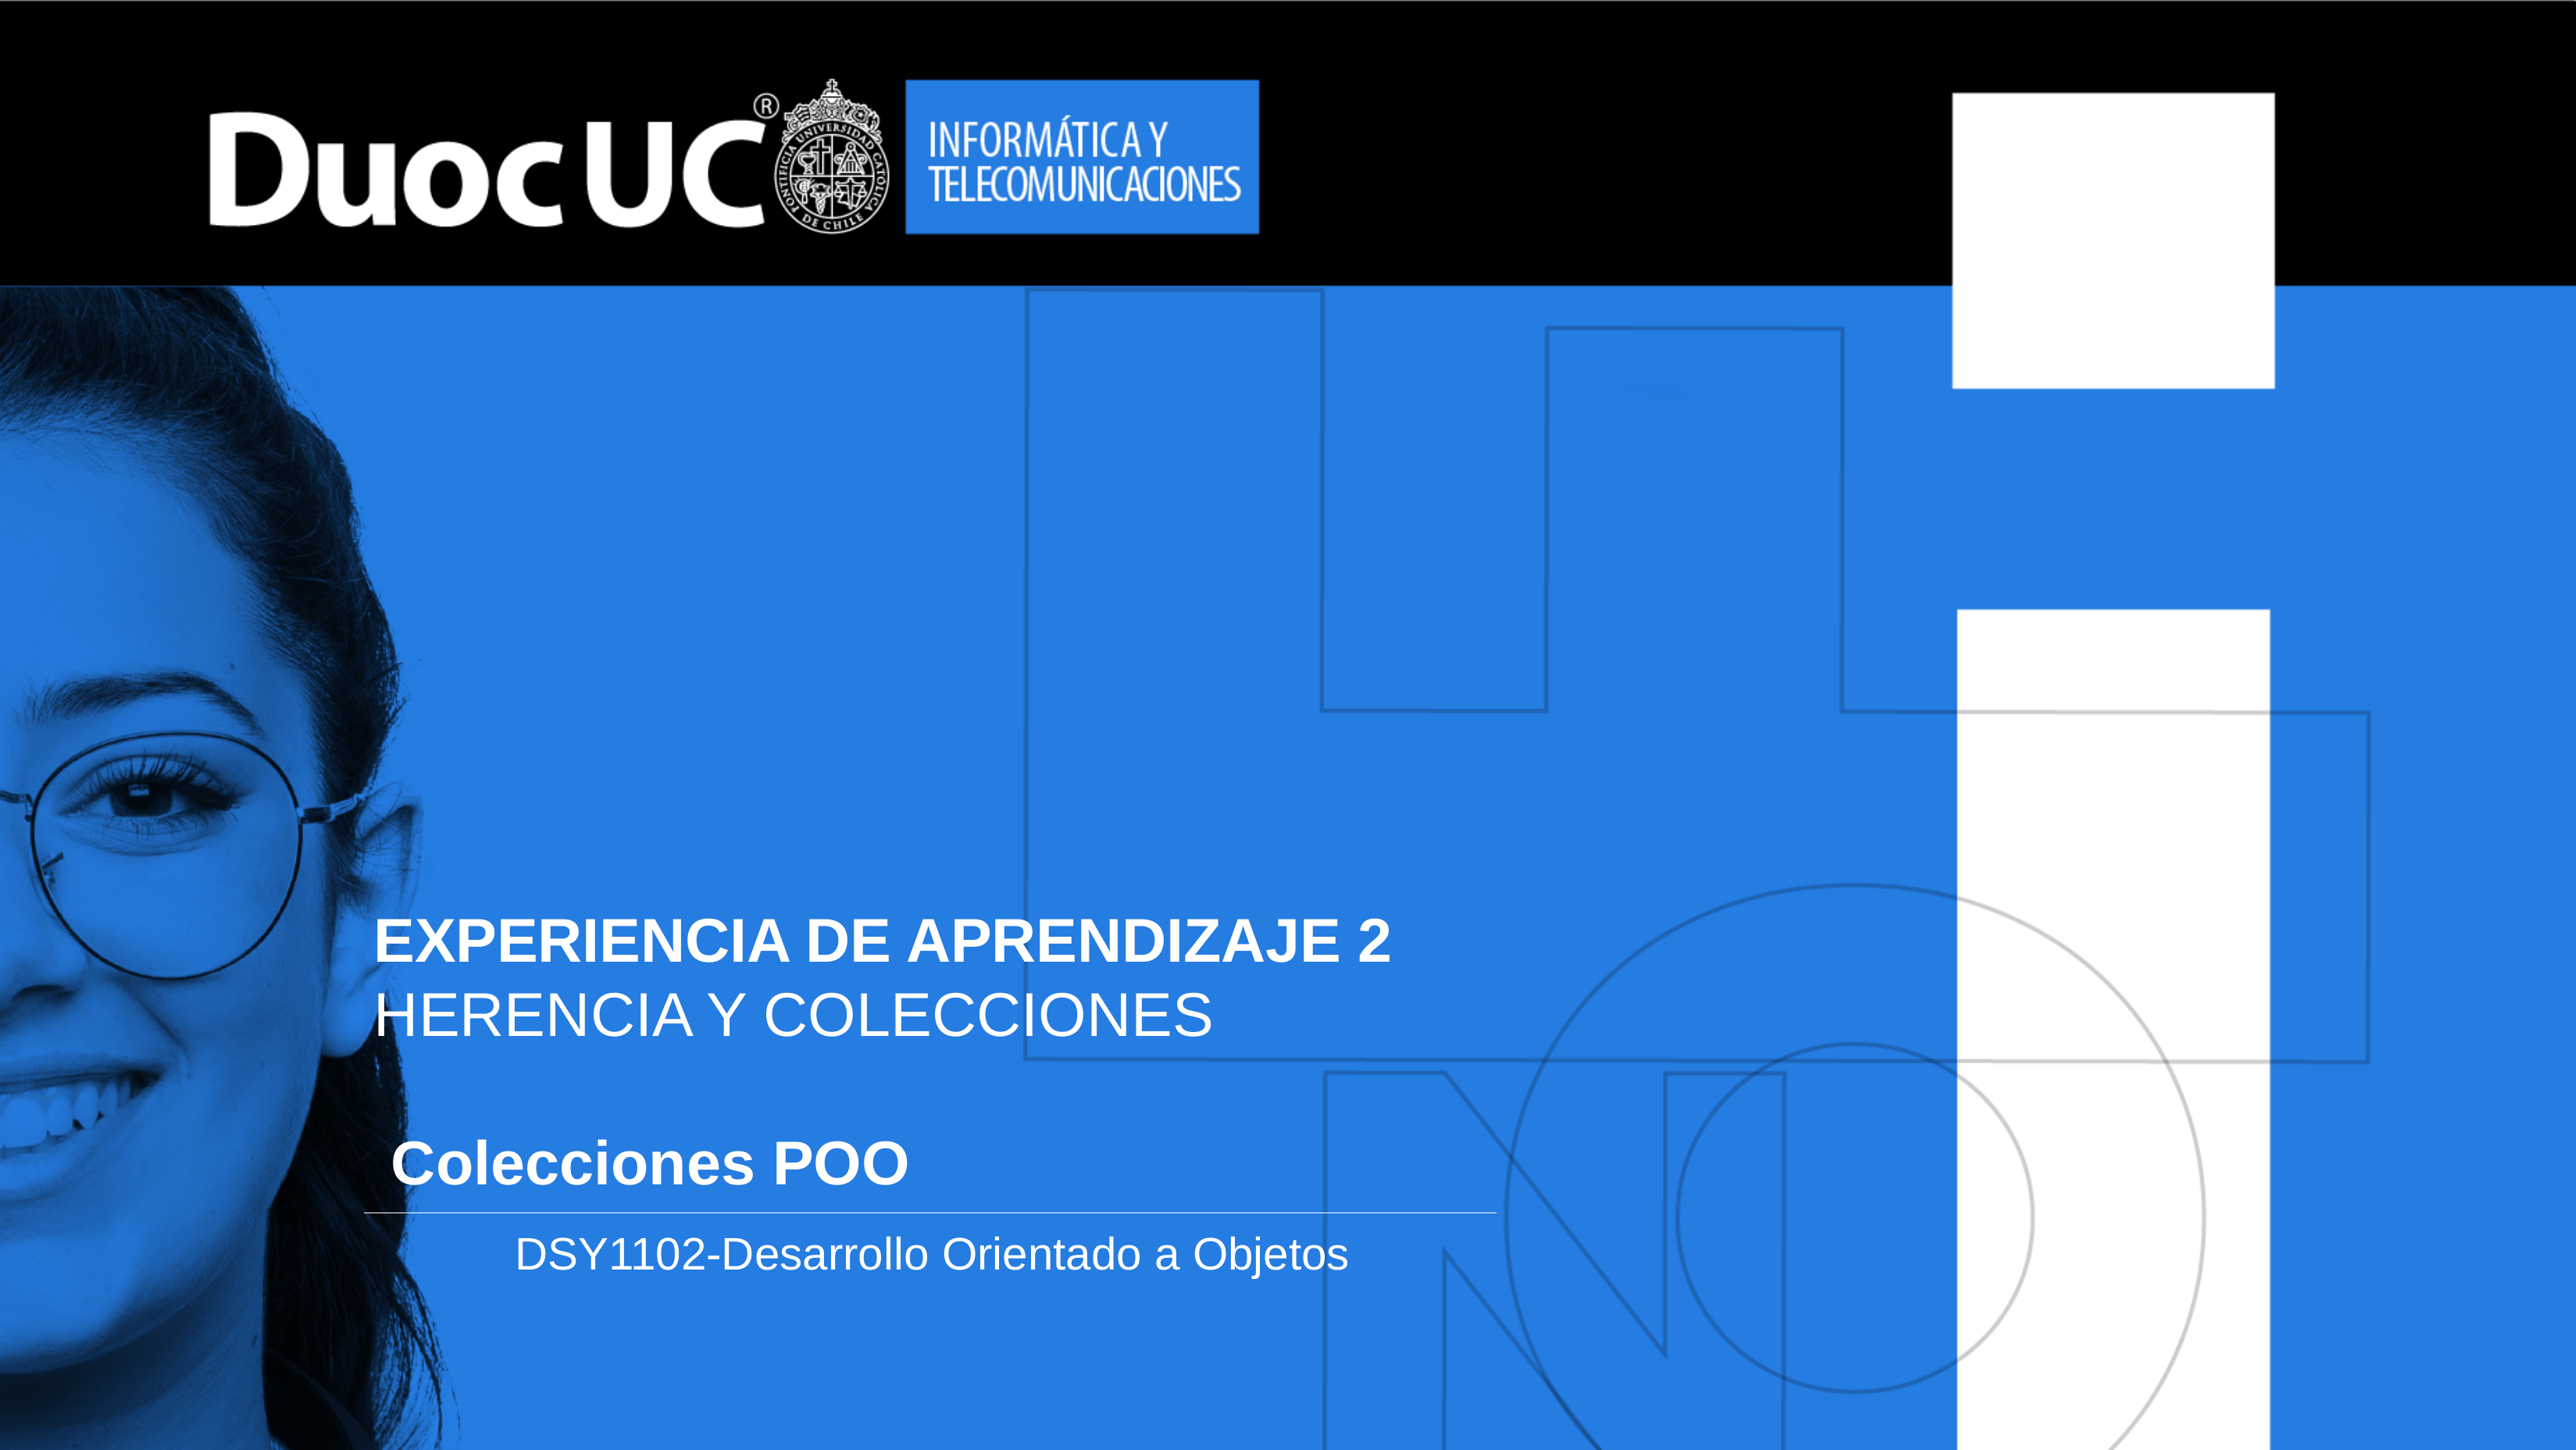

# EXPERIENCIA DE APRENDIZAJE 2 HERENCIA Y COLECCIONES Colecciones POO
DSY1102-Desarrollo Orientado a Objetos